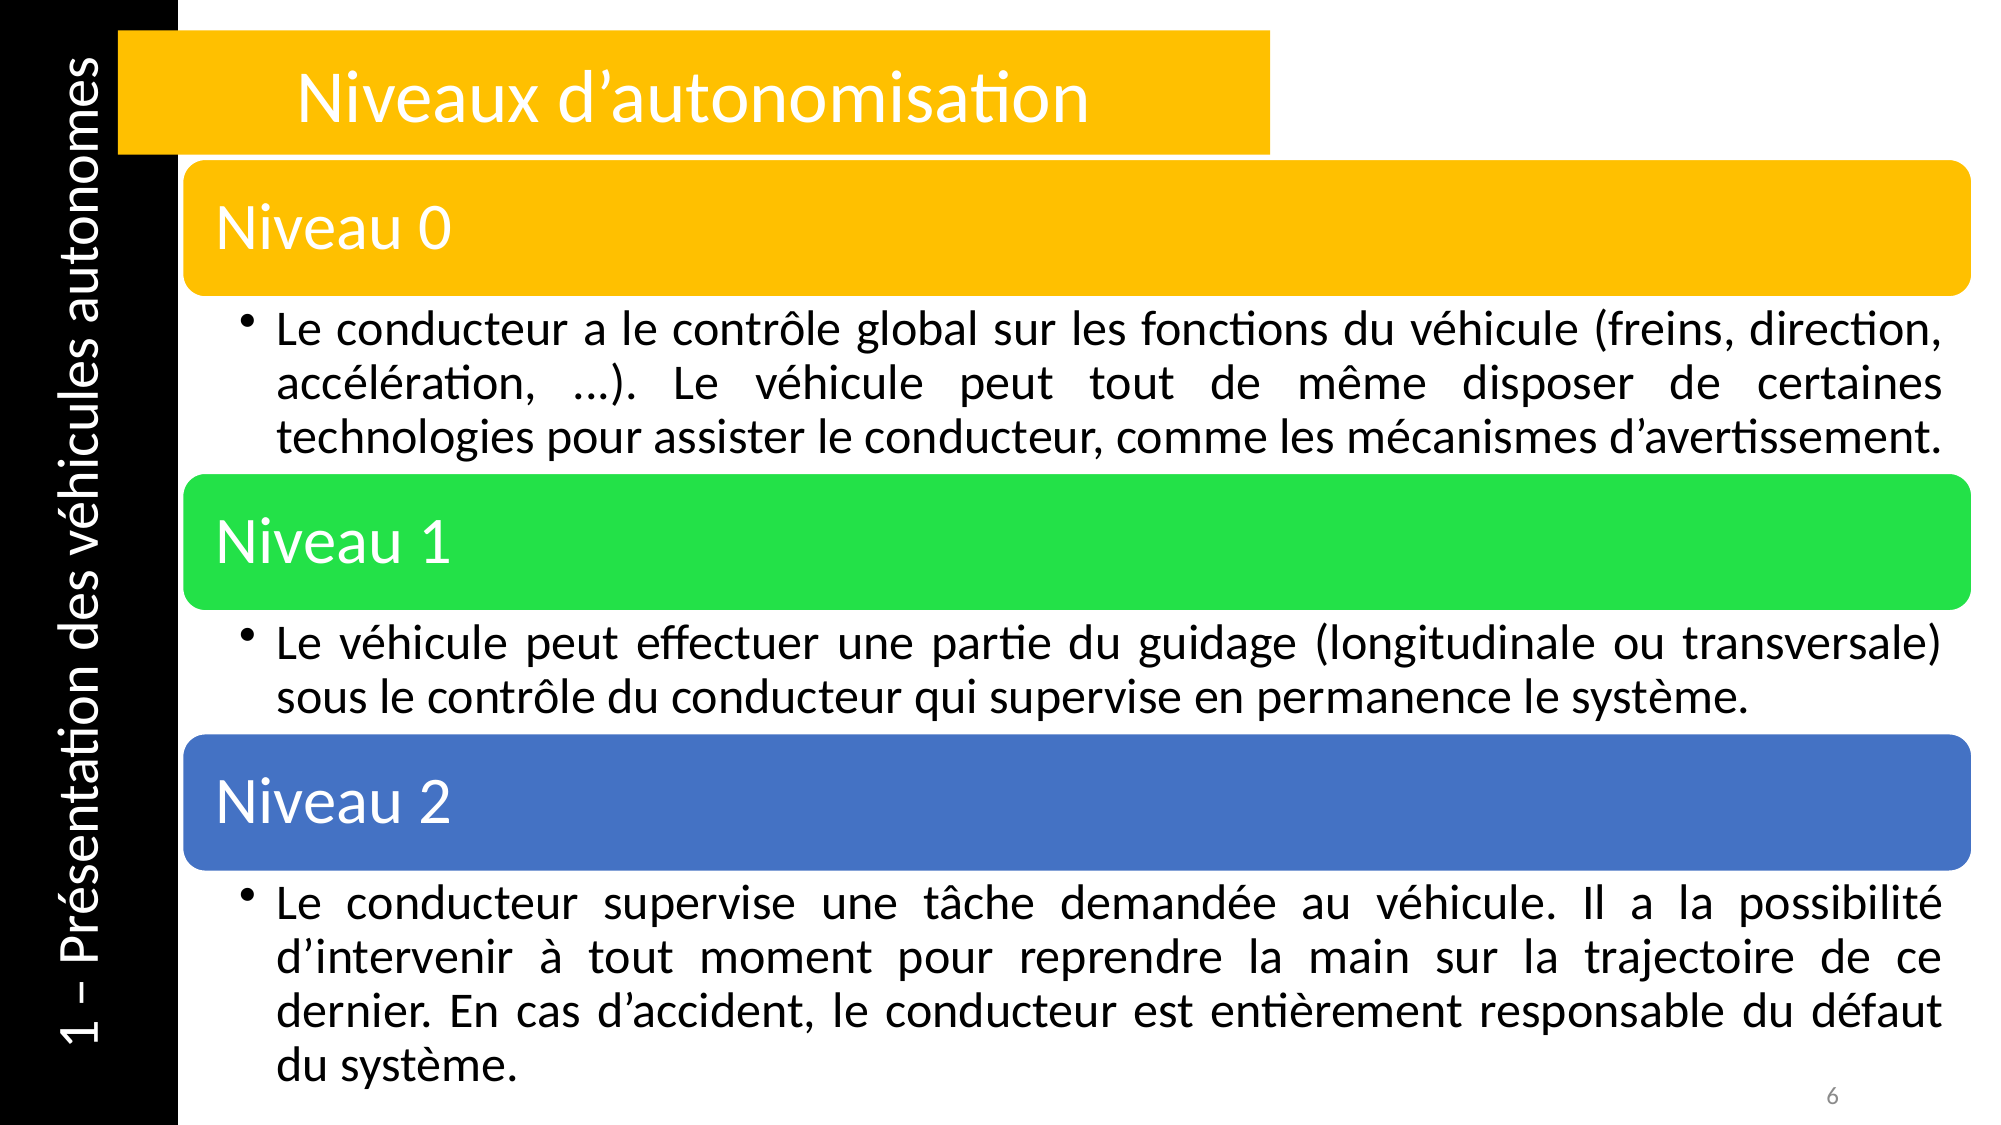

Niveaux d’autonomisation
Niveau 0
Le conducteur a le contrôle global sur les fonctions du véhicule (freins, direction, accélération, ...). Le véhicule peut tout de même disposer de certaines technologies pour assister le conducteur, comme les mécanismes d’avertissement.
Niveau 1
Le véhicule peut effectuer une partie du guidage (longitudinale ou transversale) sous le contrôle du conducteur qui supervise en permanence le système.
Niveau 2
Le conducteur supervise une tâche demandée au véhicule. Il a la possibilité d’intervenir à tout moment pour reprendre la main sur la trajectoire de ce dernier. En cas d’accident, le conducteur est entièrement responsable du défaut du système.
1 – Présentation des véhicules autonomes
6